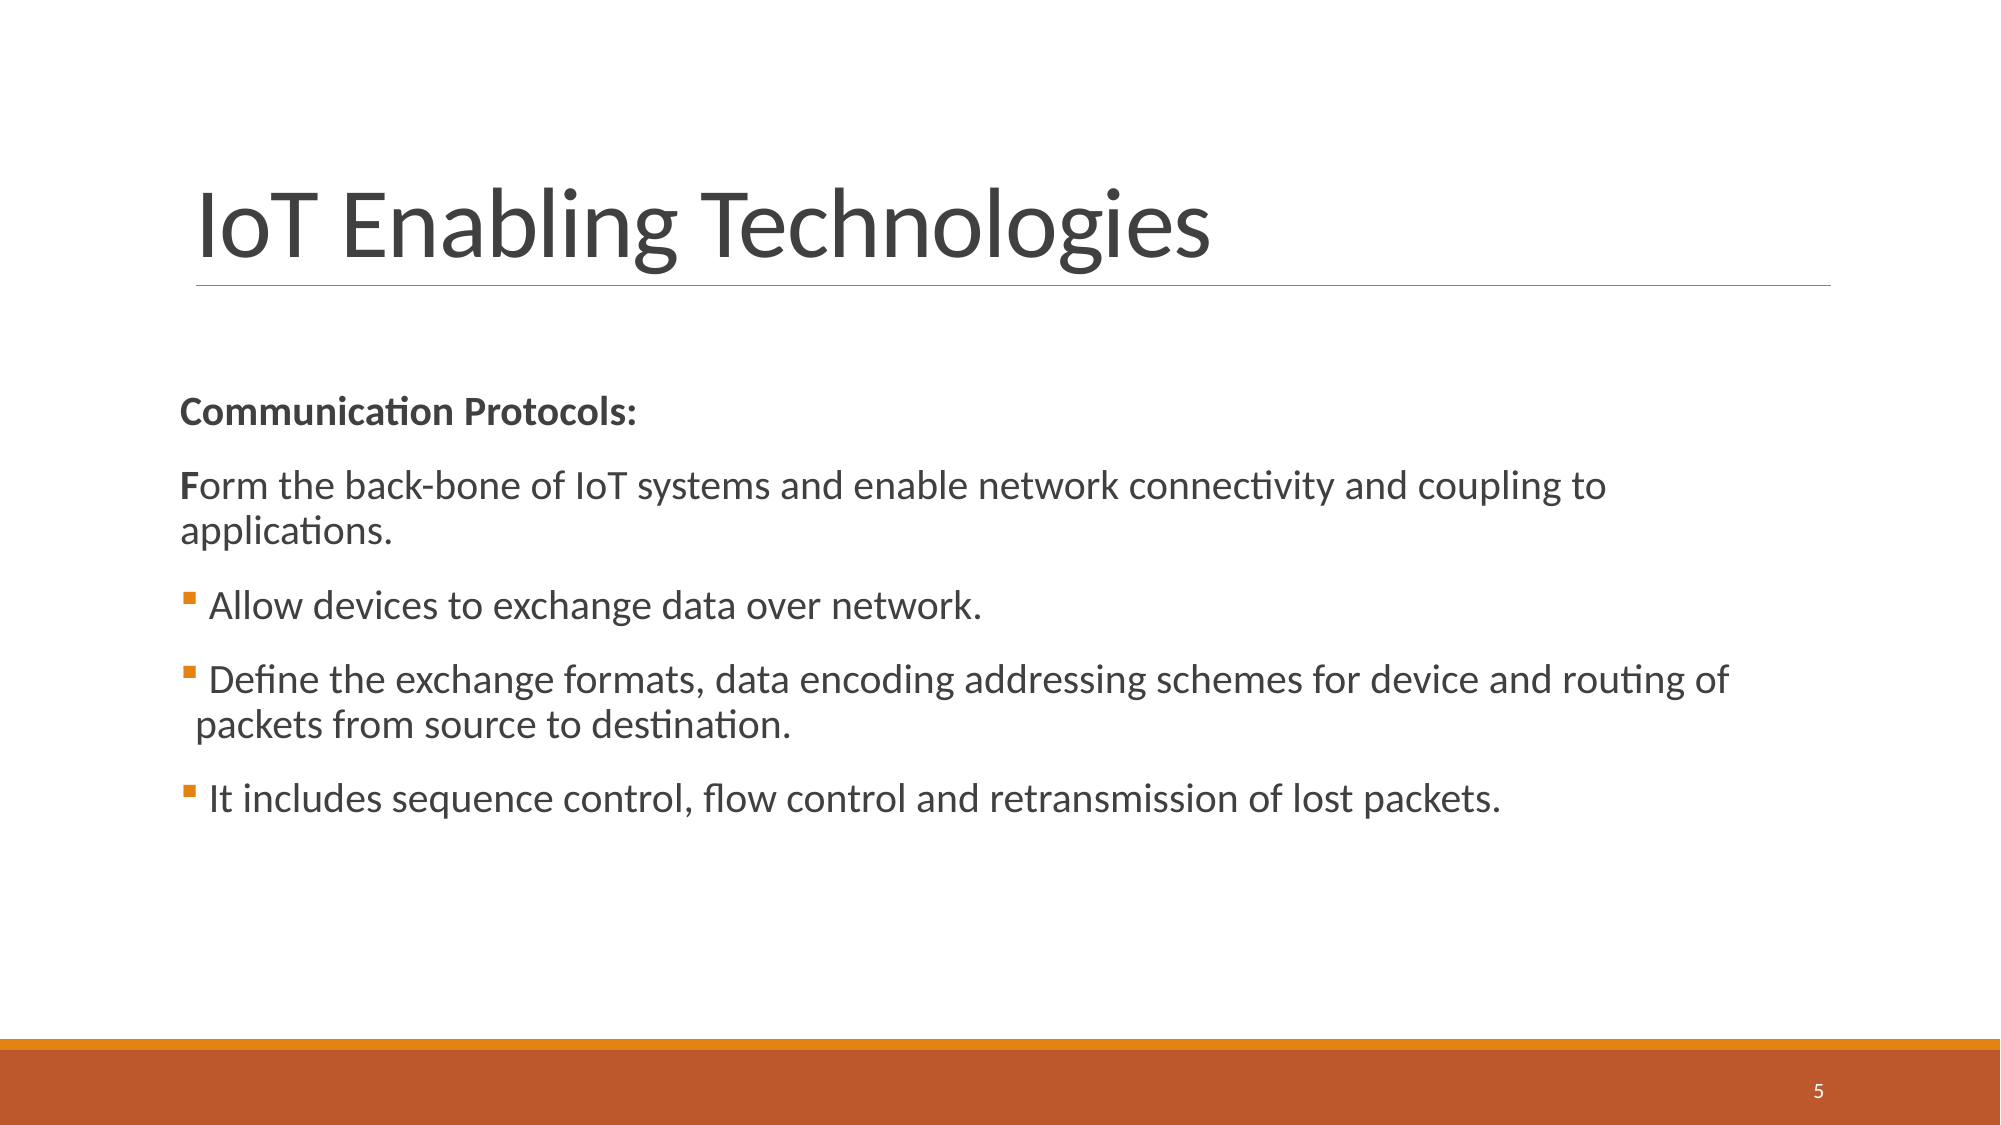

# IoT Enabling Technologies

Communication Protocols:
Form the back-bone of IoT systems and enable network connectivity and coupling to applications.
 Allow devices to exchange data over network.
 Define the exchange formats, data encoding addressing schemes for device and routing of packets from source to destination.
 It includes sequence control, flow control and retransmission of lost packets.

5